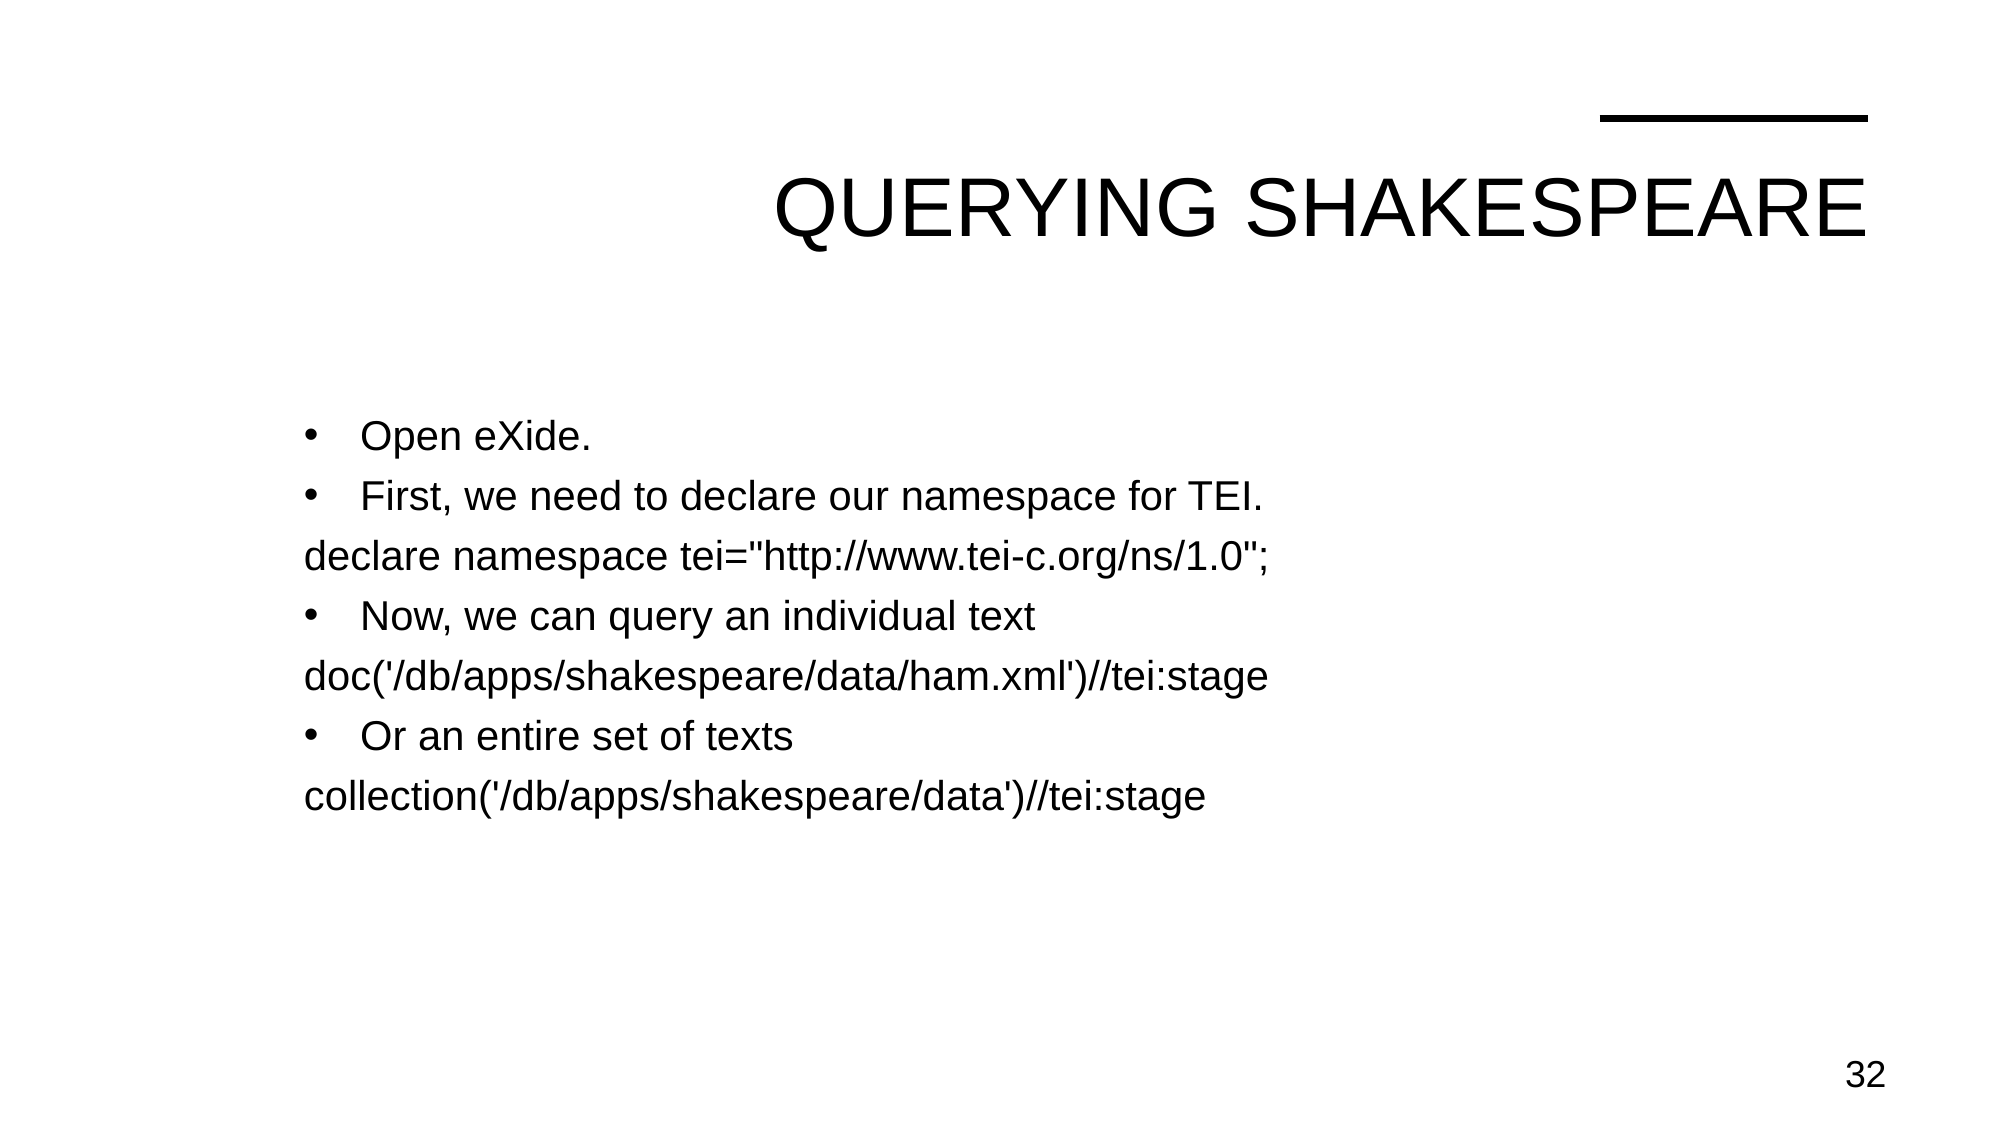

# Querying Shakespeare
Open eXide.
First, we need to declare our namespace for TEI.
declare namespace tei="http://www.tei-c.org/ns/1.0";
Now, we can query an individual text
doc('/db/apps/shakespeare/data/ham.xml')//tei:stage
Or an entire set of texts
collection('/db/apps/shakespeare/data')//tei:stage

32